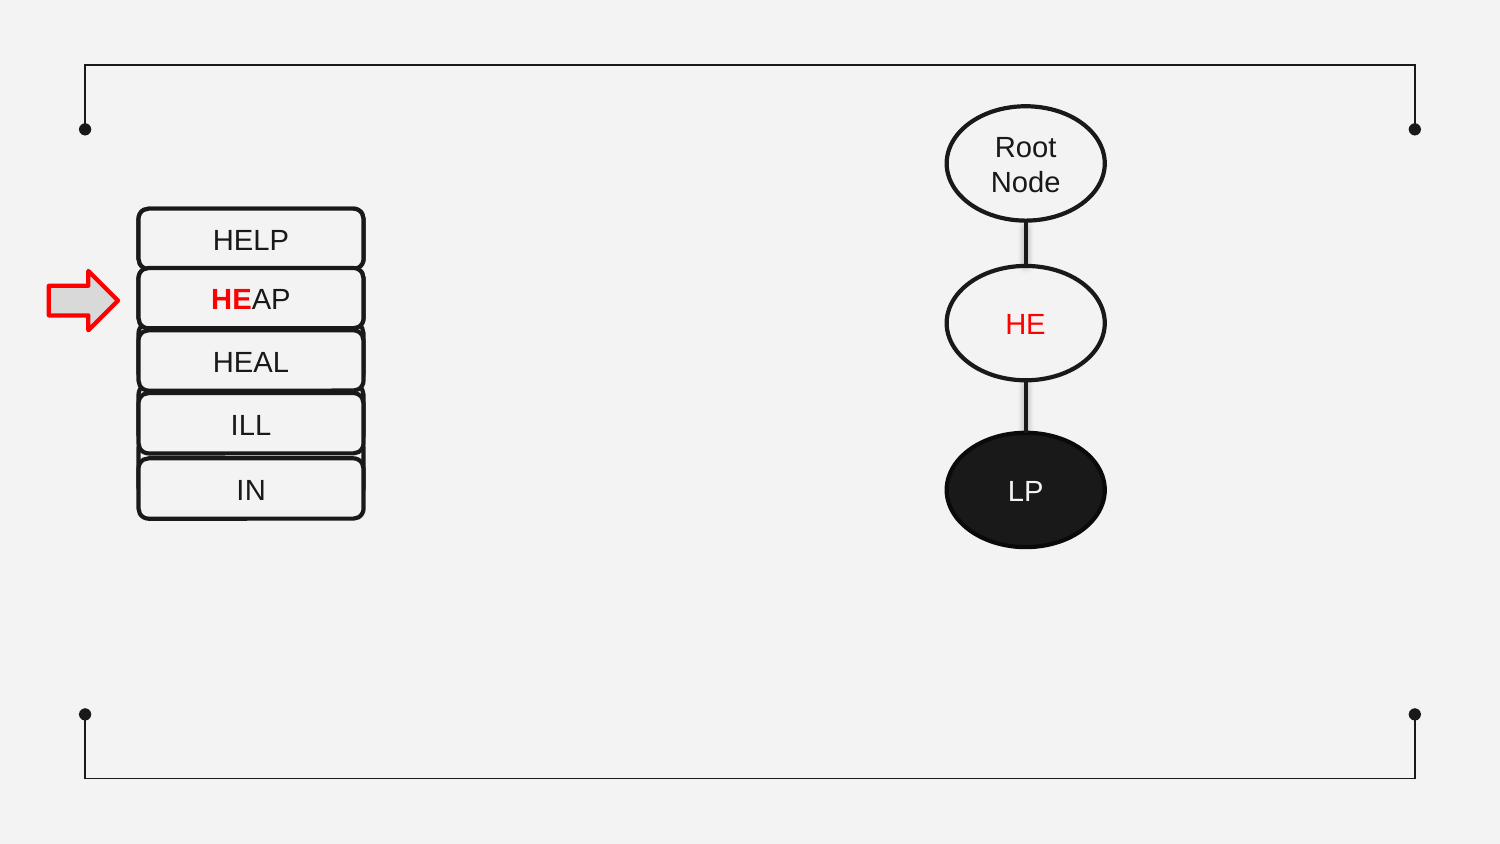

Root Node
Apple
HELP
HE
Ant
HEAP

Bed
HEAL
Bedroom
ILL
LP
Bat
IN